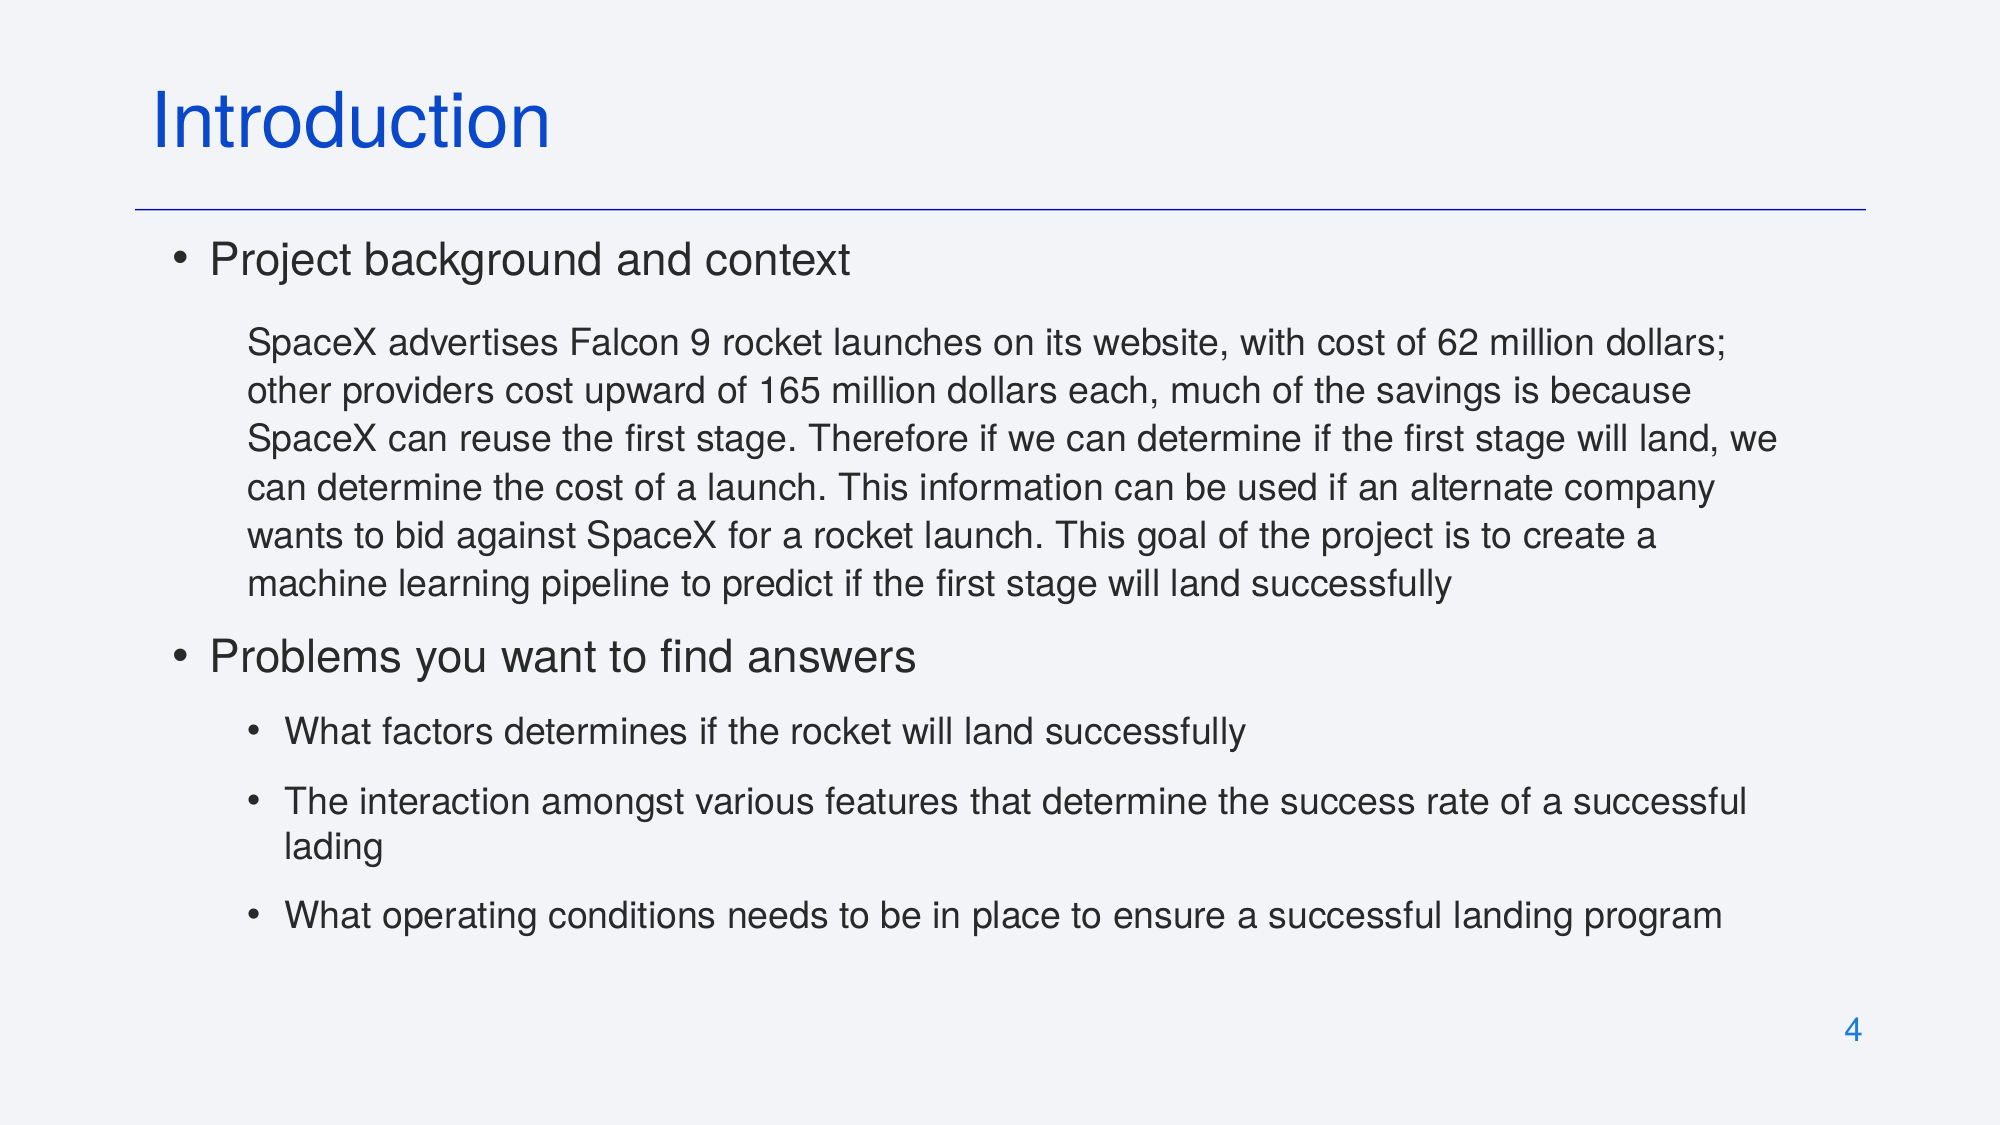

# Introduction
Project background and context
SpaceX advertises Falcon 9 rocket launches on its website, with cost of 62 million dollars; other providers cost upward of 165 million dollars each, much of the savings is because SpaceX can reuse the first stage. Therefore if we can determine if the first stage will land, we can determine the cost of a launch. This information can be used if an alternate company wants to bid against SpaceX for a rocket launch. This goal of the project is to create a machine learning pipeline to predict if the first stage will land successfully
Problems you want to find answers
What factors determines if the rocket will land successfully
The interaction amongst various features that determine the success rate of a successful lading
What operating conditions needs to be in place to ensure a successful landing program
4